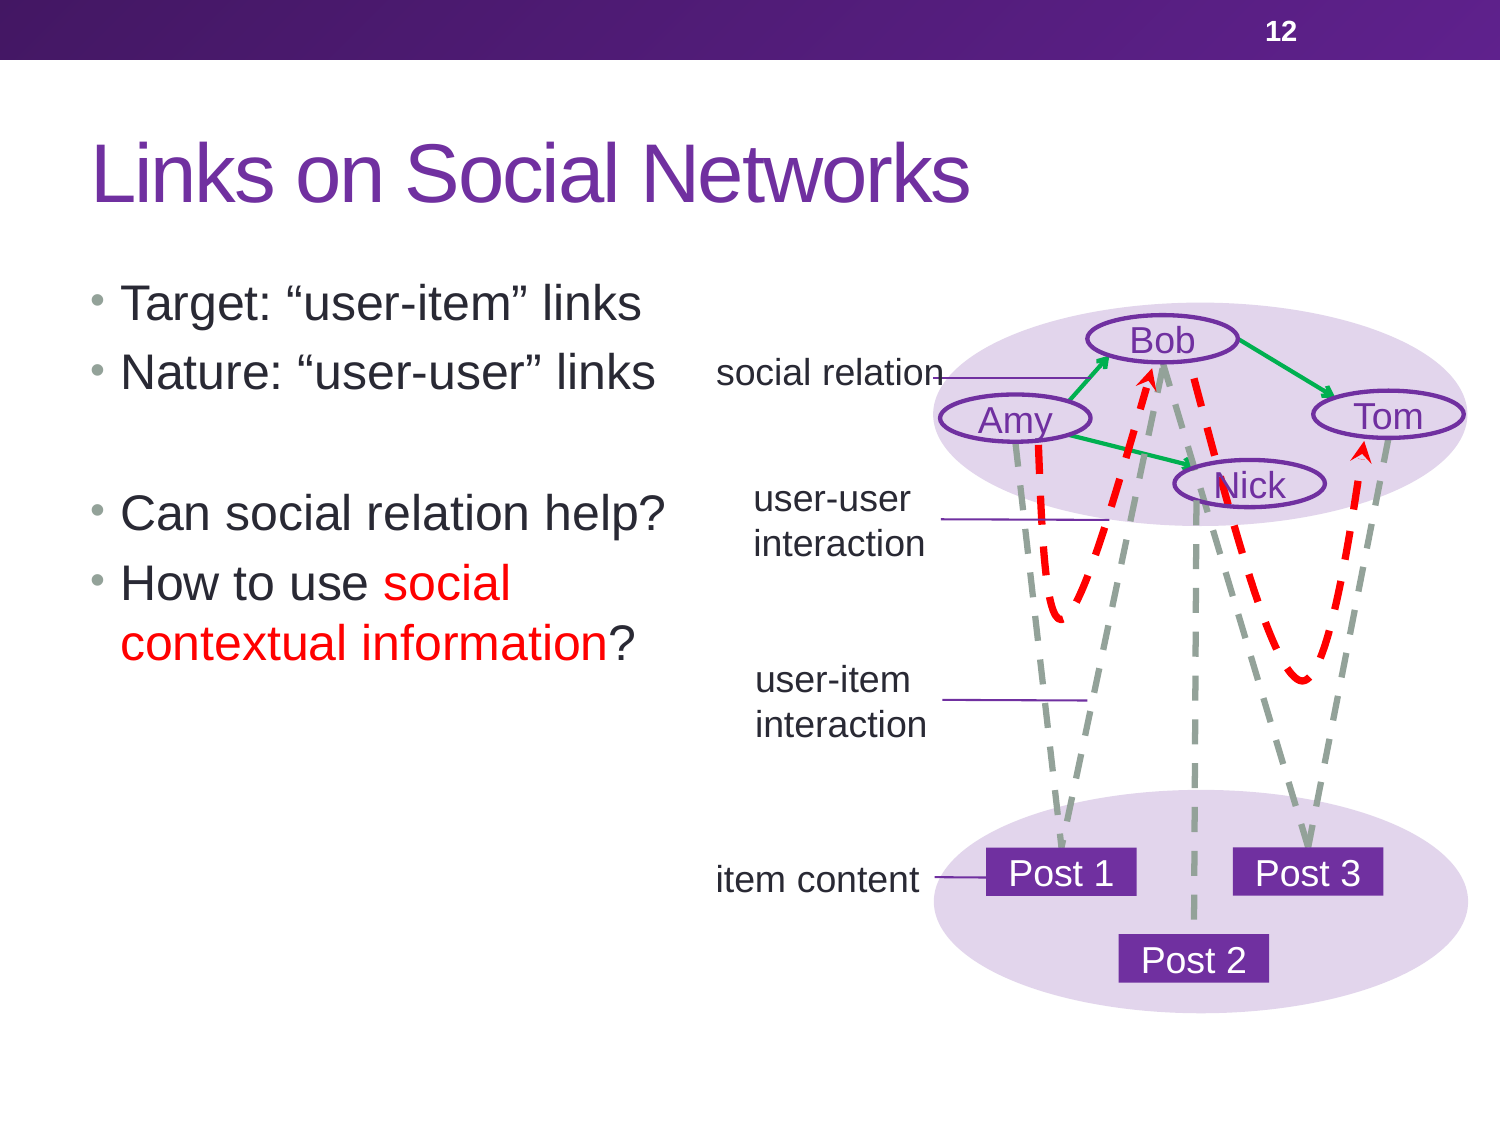

12
# Links on Social Networks
Target: “user-item” links
Nature: “user-user” links

Can social relation help?
How to use social contextual information?

Bob
social relation

Tom
Amy
Nick
user-user
interaction
user-item
interaction

item content
Post 3
Post 1
Post 2